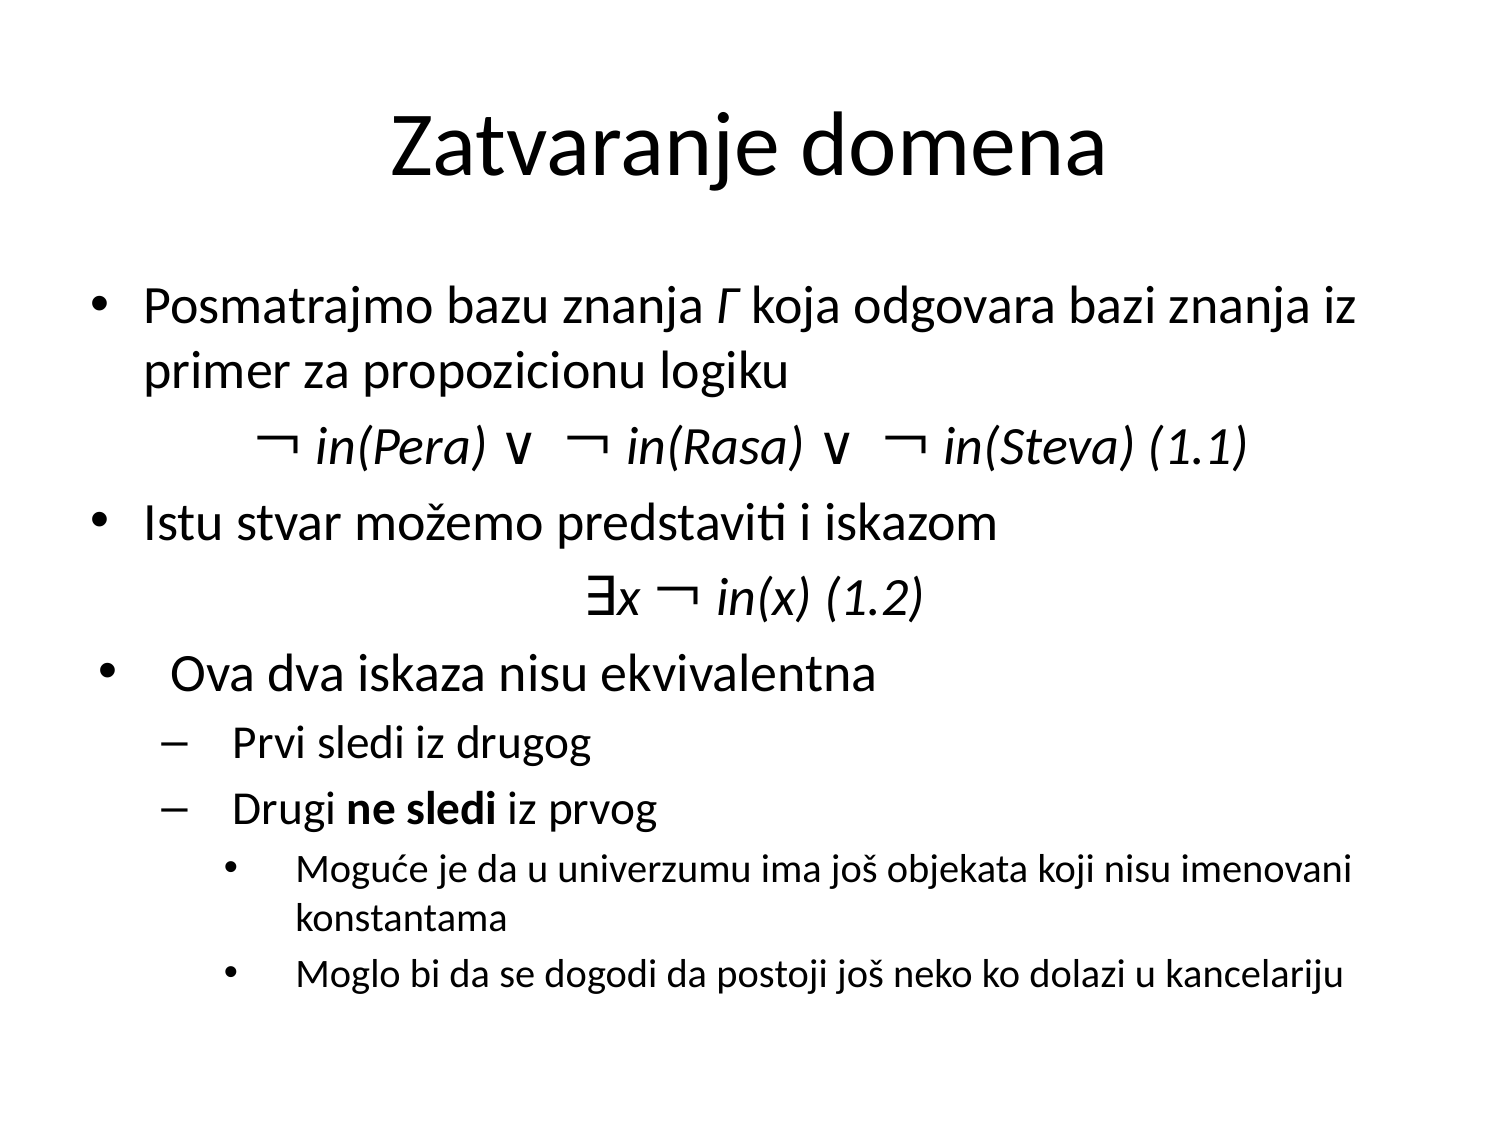

# Zatvaranje domena
Posmatrajmo bazu znanja Γ koja odgovara bazi znanja iz primer za propozicionu logiku
￢in(Pera) ∨ ￢in(Rasa) ∨ ￢in(Steva) (1.1)
Istu stvar možemo predstaviti i iskazom
∃x￢in(x) (1.2)
Ova dva iskaza nisu ekvivalentna
Prvi sledi iz drugog
Drugi ne sledi iz prvog
Moguće je da u univerzumu ima još objekata koji nisu imenovani konstantama
Moglo bi da se dogodi da postoji još neko ko dolazi u kancelariju